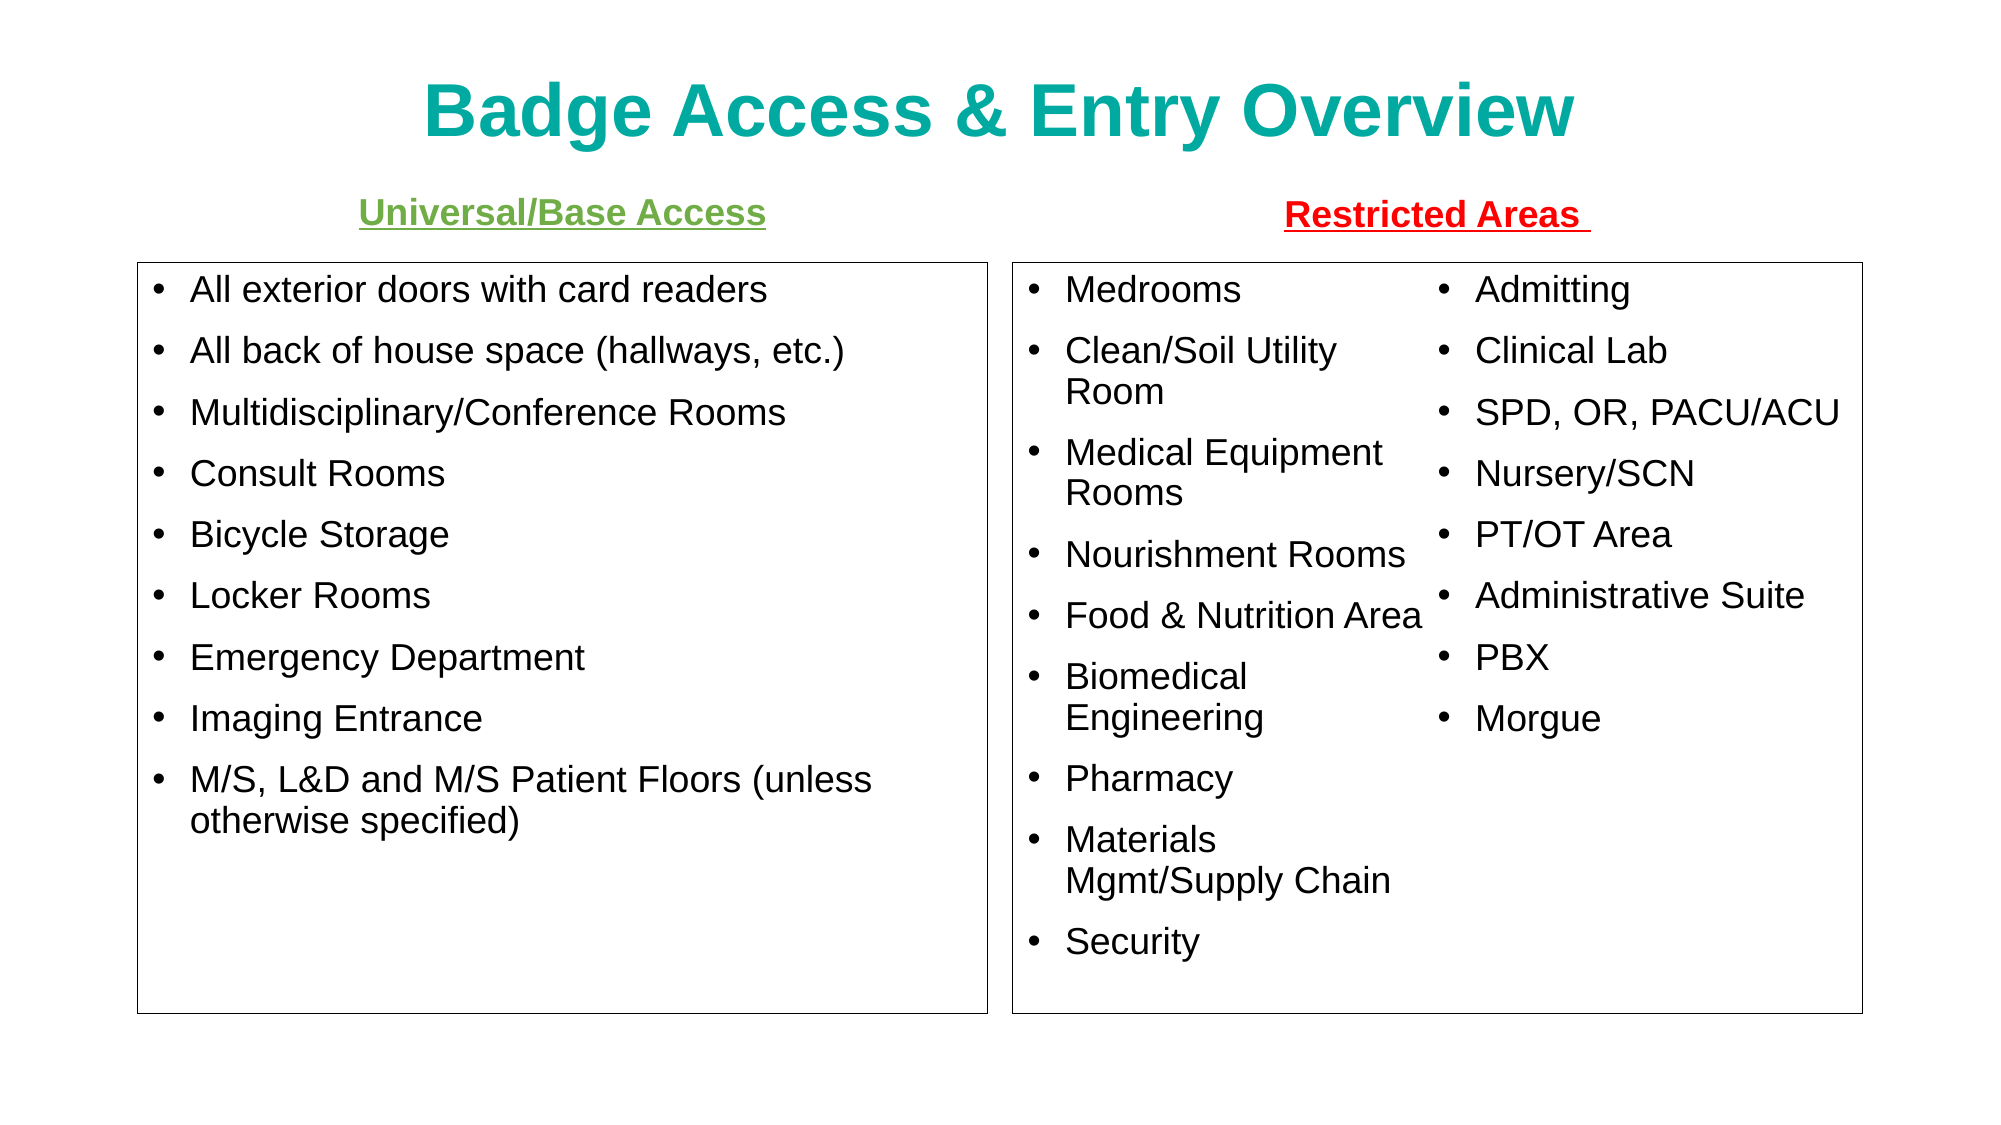

# Badge Access & Entry Overview
Universal/Base Access
Restricted Areas
All exterior doors with card readers
All back of house space (hallways, etc.)
Multidisciplinary/Conference Rooms
Consult Rooms
Bicycle Storage
Locker Rooms
Emergency Department
Imaging Entrance
M/S, L&D and M/S Patient Floors (unless otherwise specified)
Medrooms
Clean/Soil Utility Room
Medical Equipment Rooms
Nourishment Rooms
Food & Nutrition Area
Biomedical Engineering
Pharmacy
Materials Mgmt/Supply Chain
Security
Admitting
Clinical Lab
SPD, OR, PACU/ACU
Nursery/SCN
PT/OT Area
Administrative Suite
PBX
Morgue